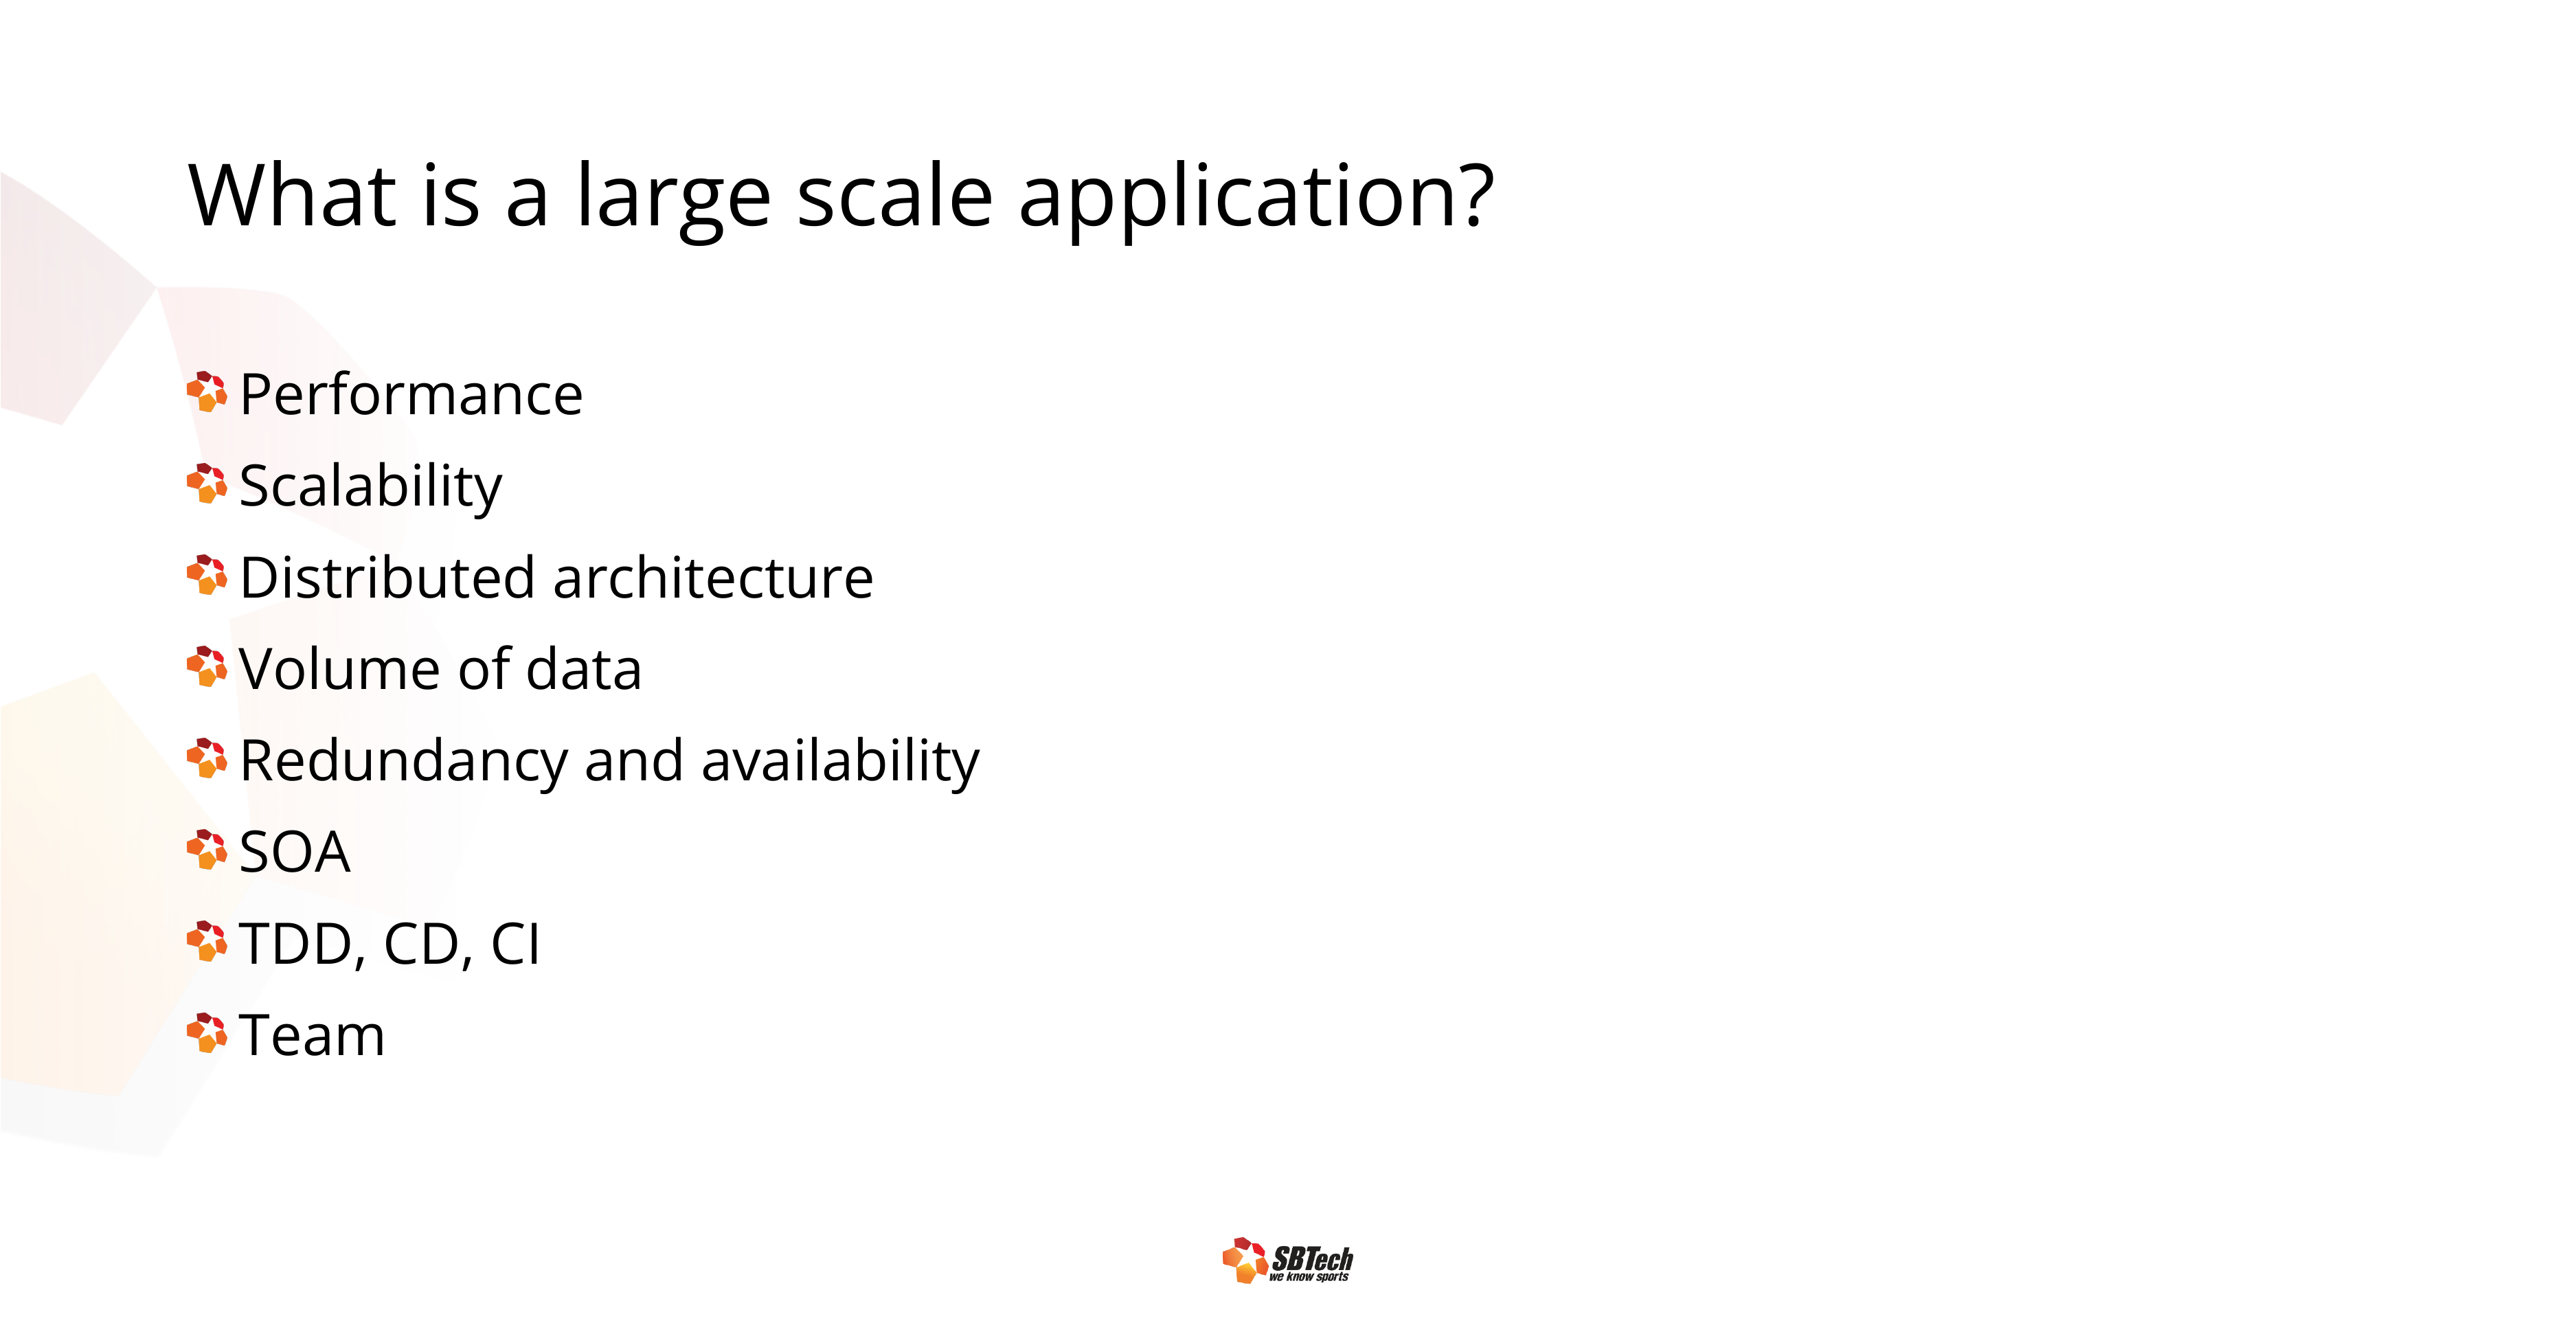

# What is a large scale application?
Performance
Scalability
Distributed architecture
Volume of data
Redundancy and availability
SOA
TDD, CD, CI
Team